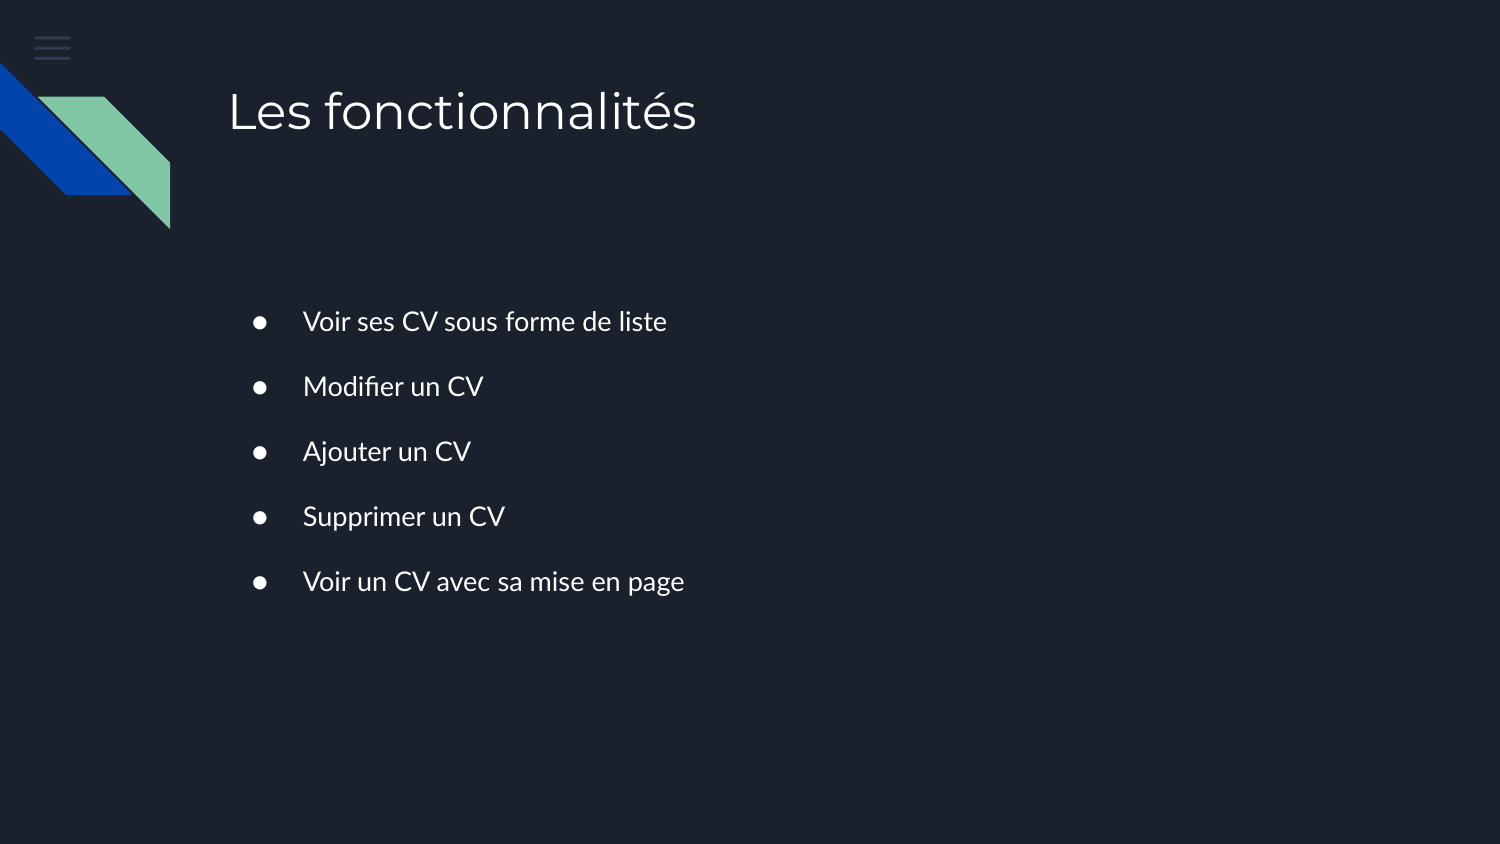

# Les fonctionnalités
Voir ses CV sous forme de liste
Modifier un CV
Ajouter un CV
Supprimer un CV
Voir un CV avec sa mise en page